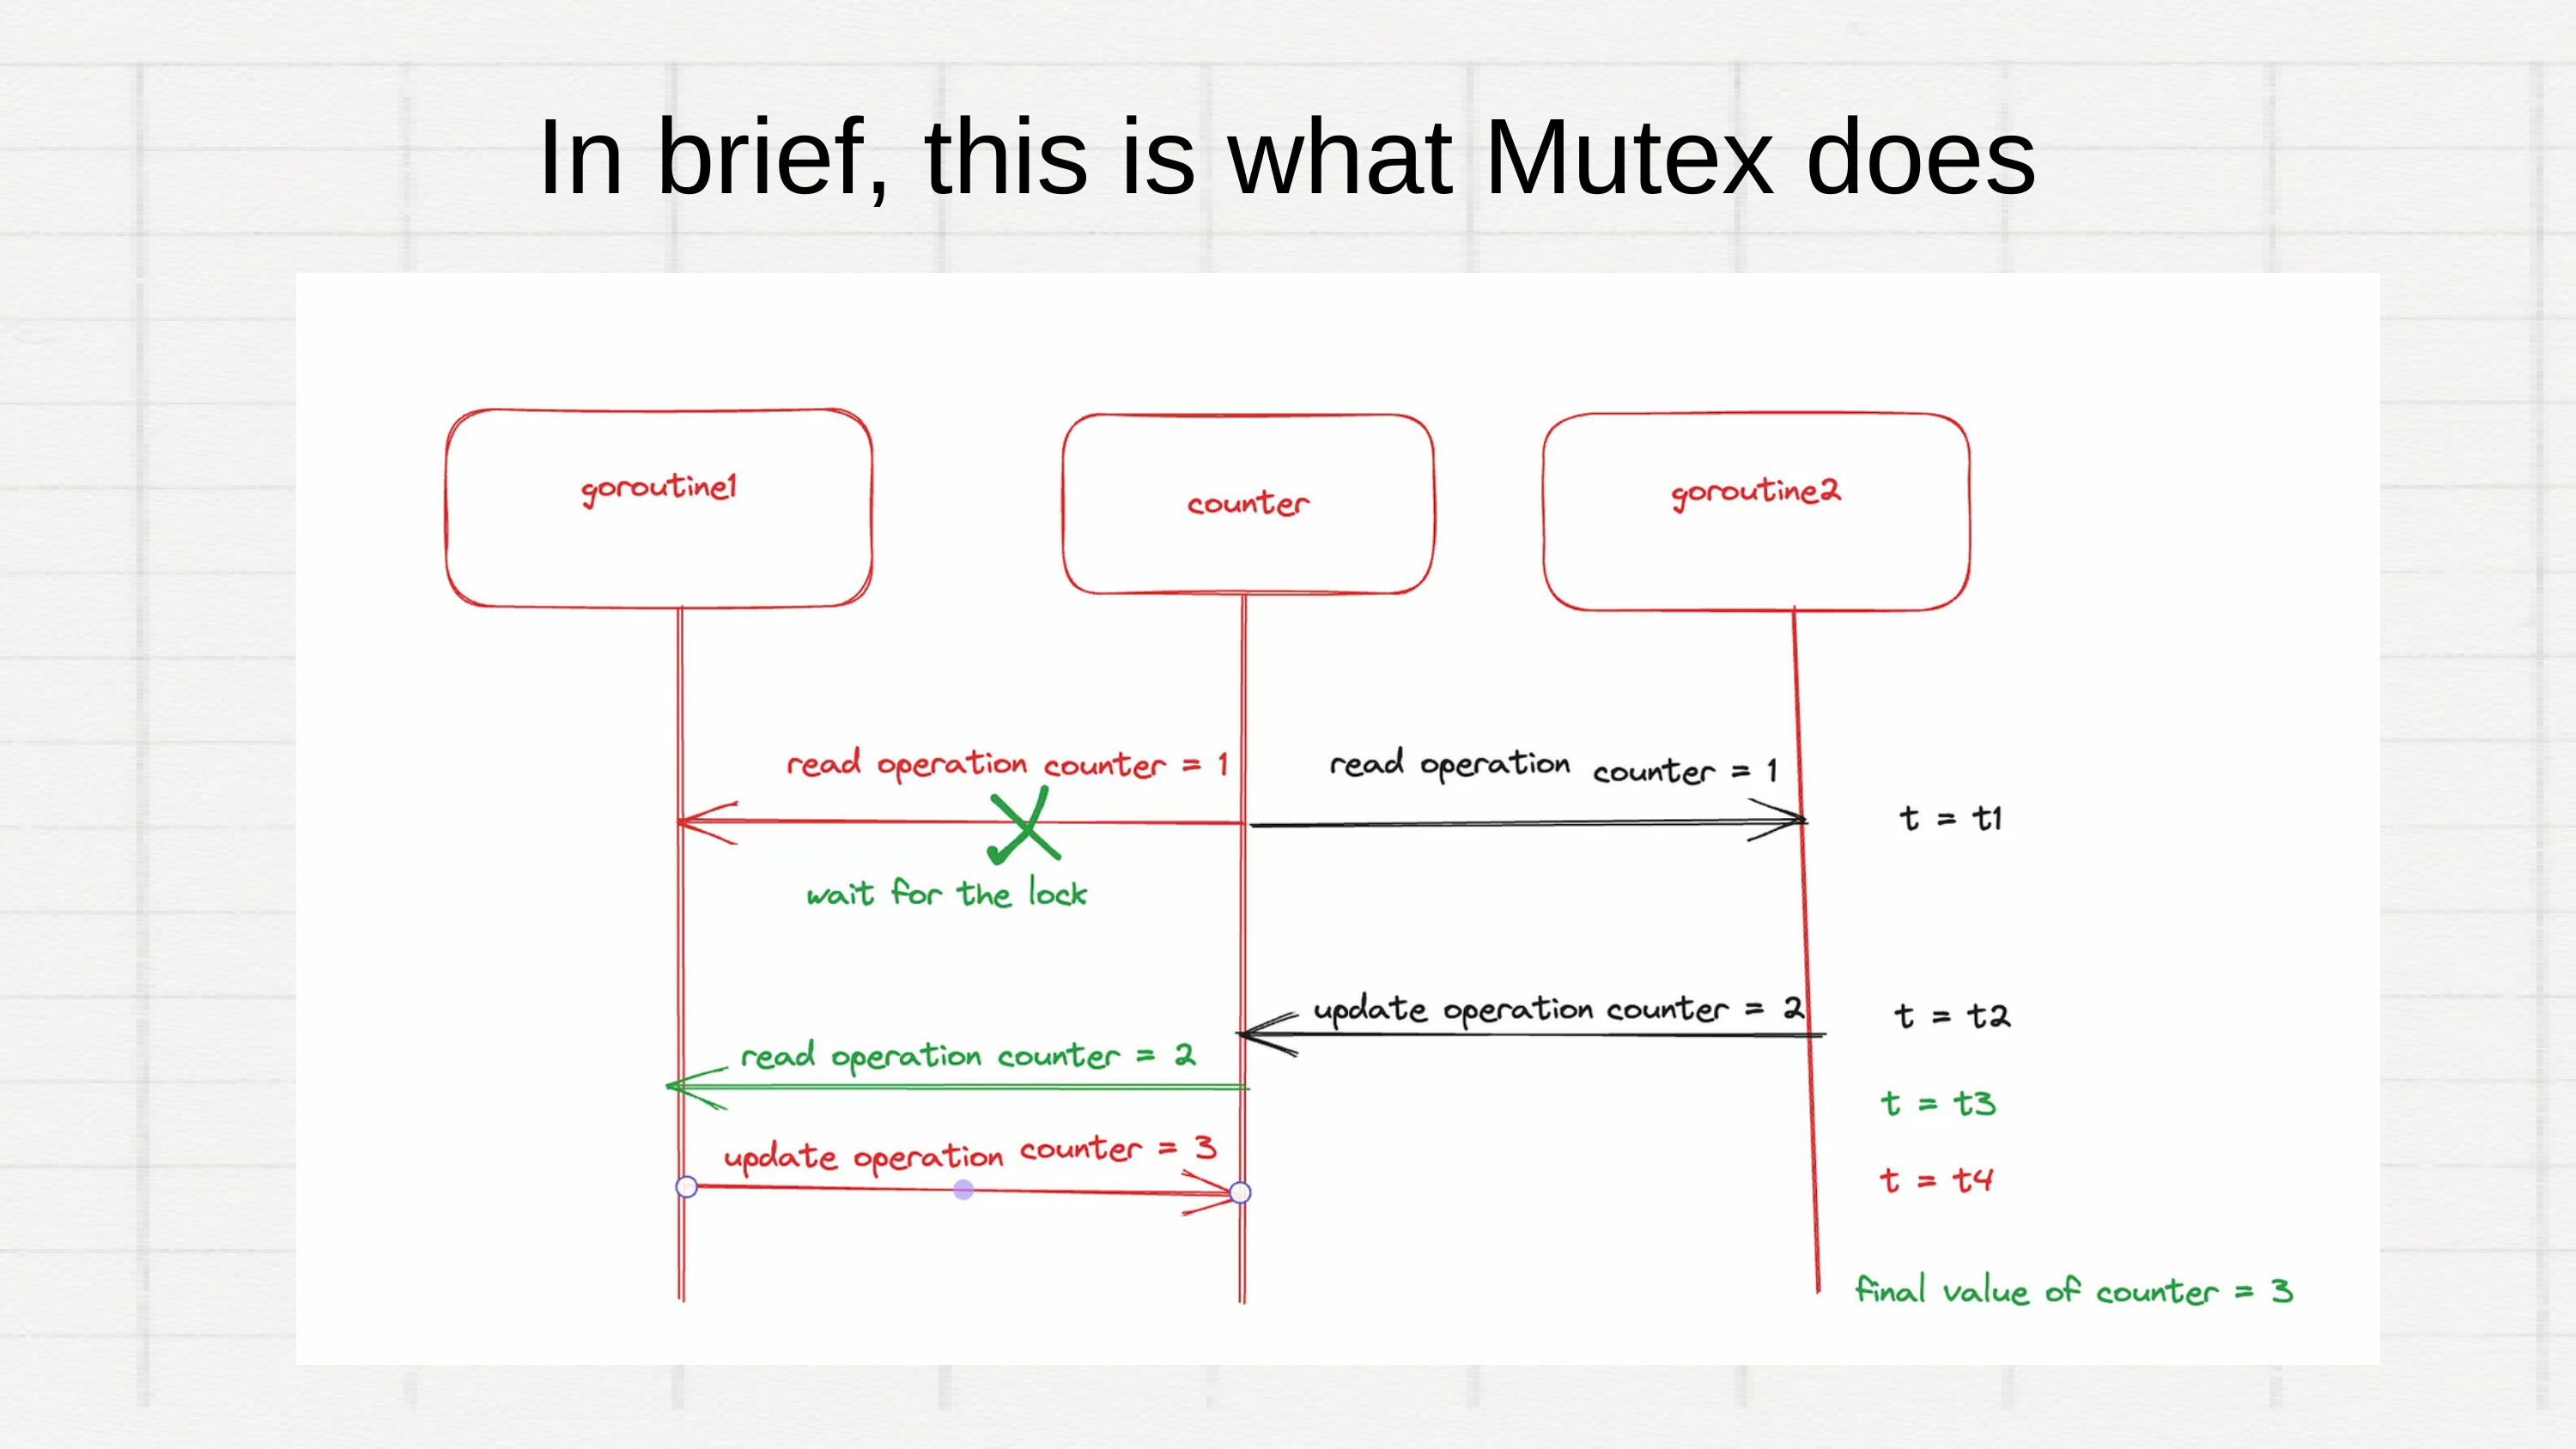

In brief, this is what Mutex does